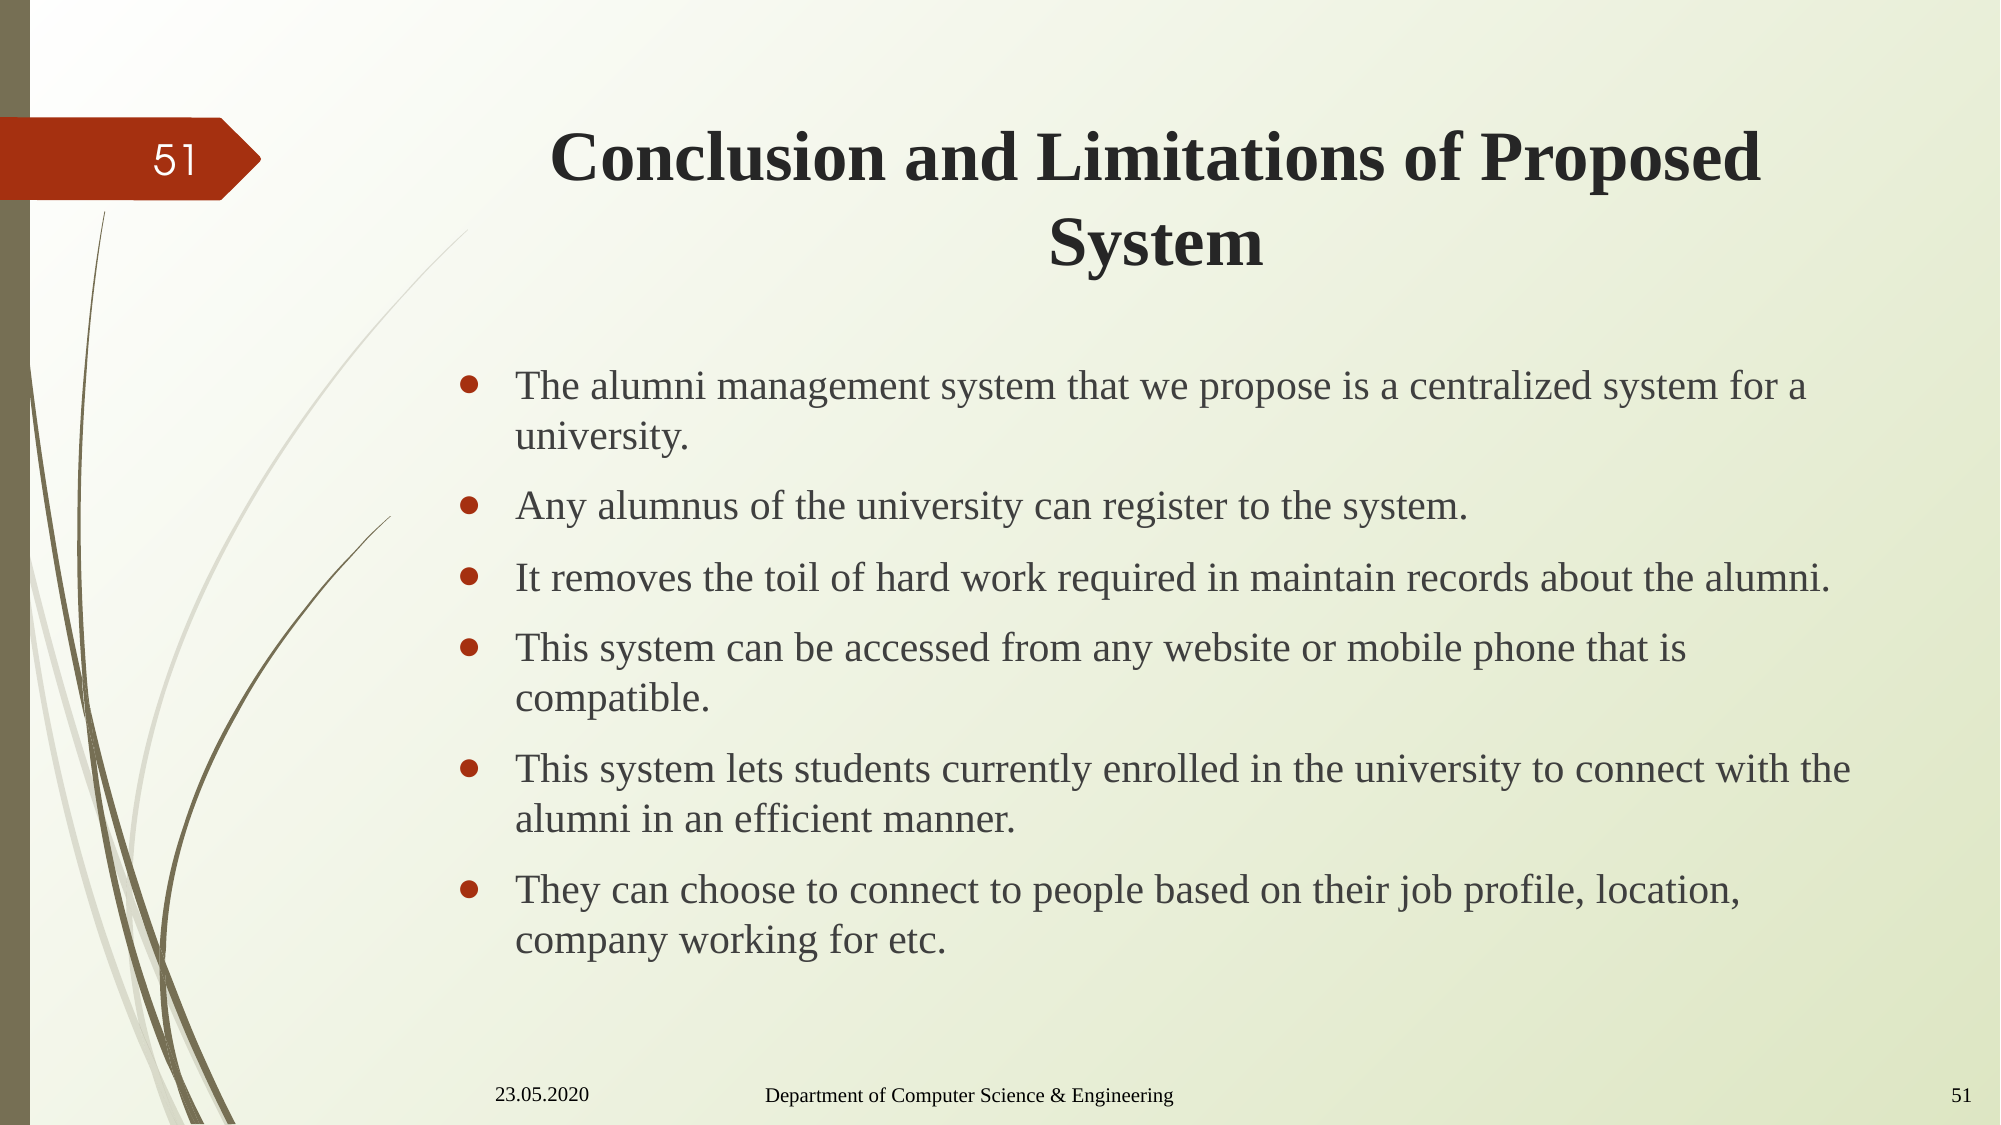

# Conclusion and Limitations of Proposed System
51
The alumni management system that we propose is a centralized system for a university.
Any alumnus of the university can register to the system.
It removes the toil of hard work required in maintain records about the alumni.
This system can be accessed from any website or mobile phone that is compatible.
This system lets students currently enrolled in the university to connect with the alumni in an efficient manner.
They can choose to connect to people based on their job profile, location, company working for etc.
23.05.2020
Department of Computer Science & Engineering					                          51